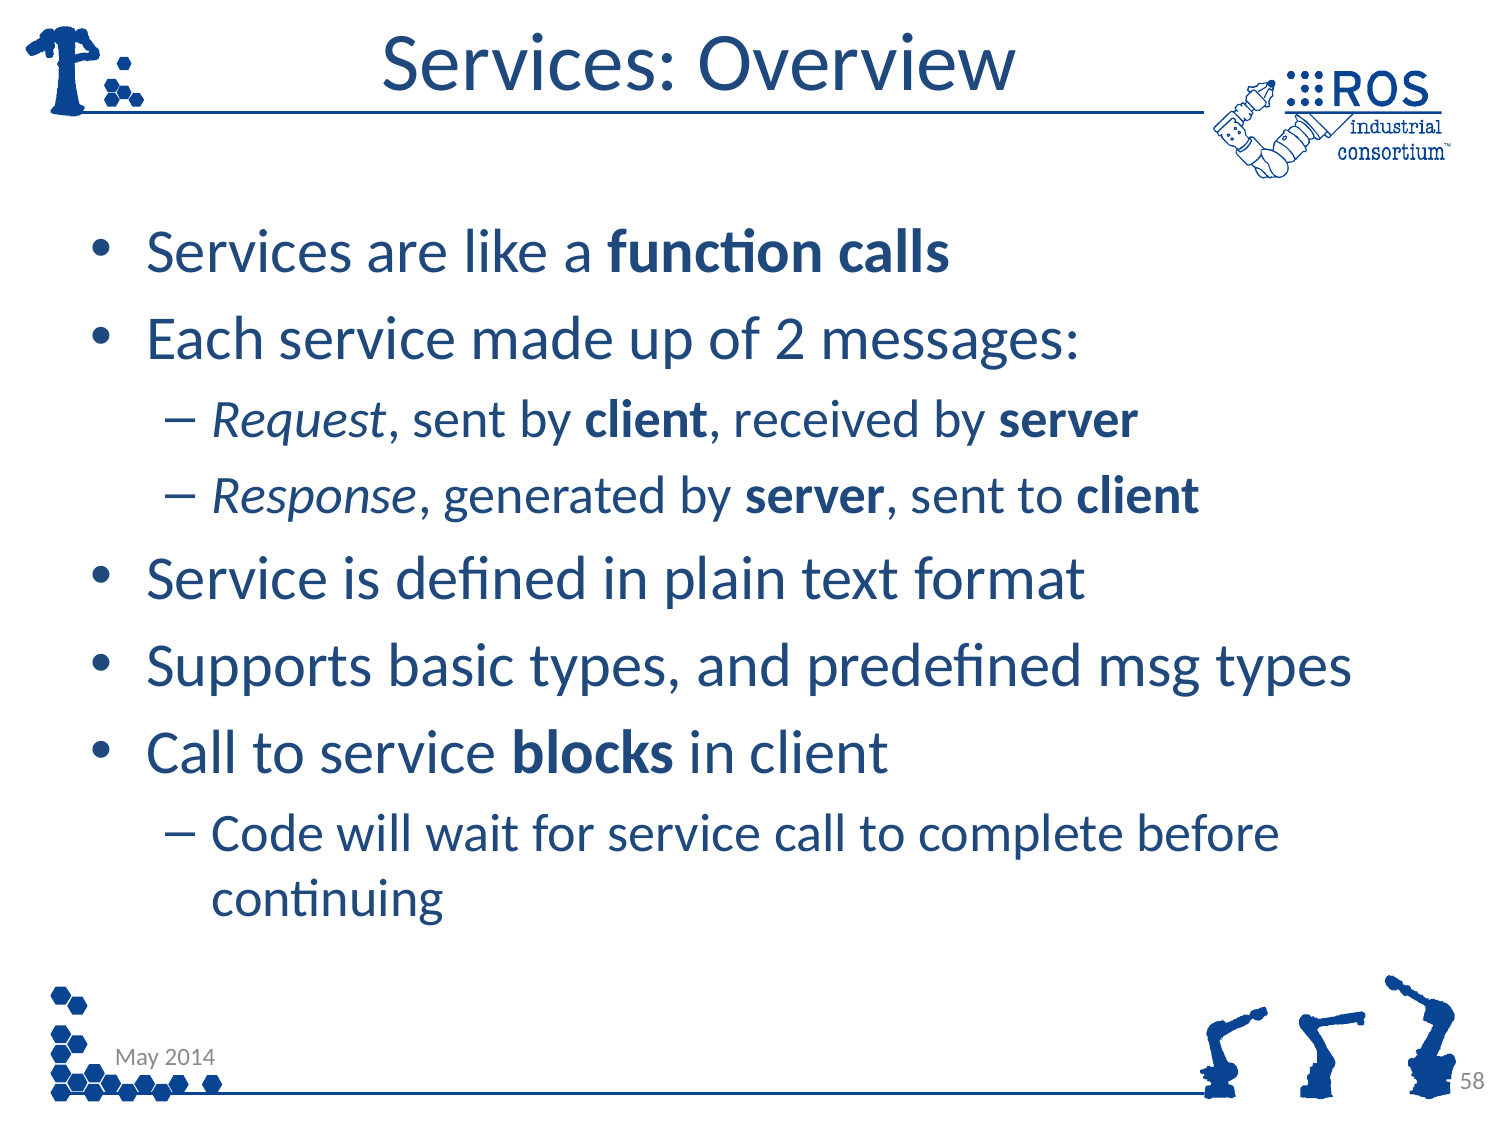

# Services: Overview
Services are like a function calls
Each service made up of 2 messages:
Request, sent by client, received by server
Response, generated by server, sent to client
Service is defined in plain text format
Supports basic types, and predefined msg types
Call to service blocks in client
Code will wait for service call to complete before continuing
May 2014
58